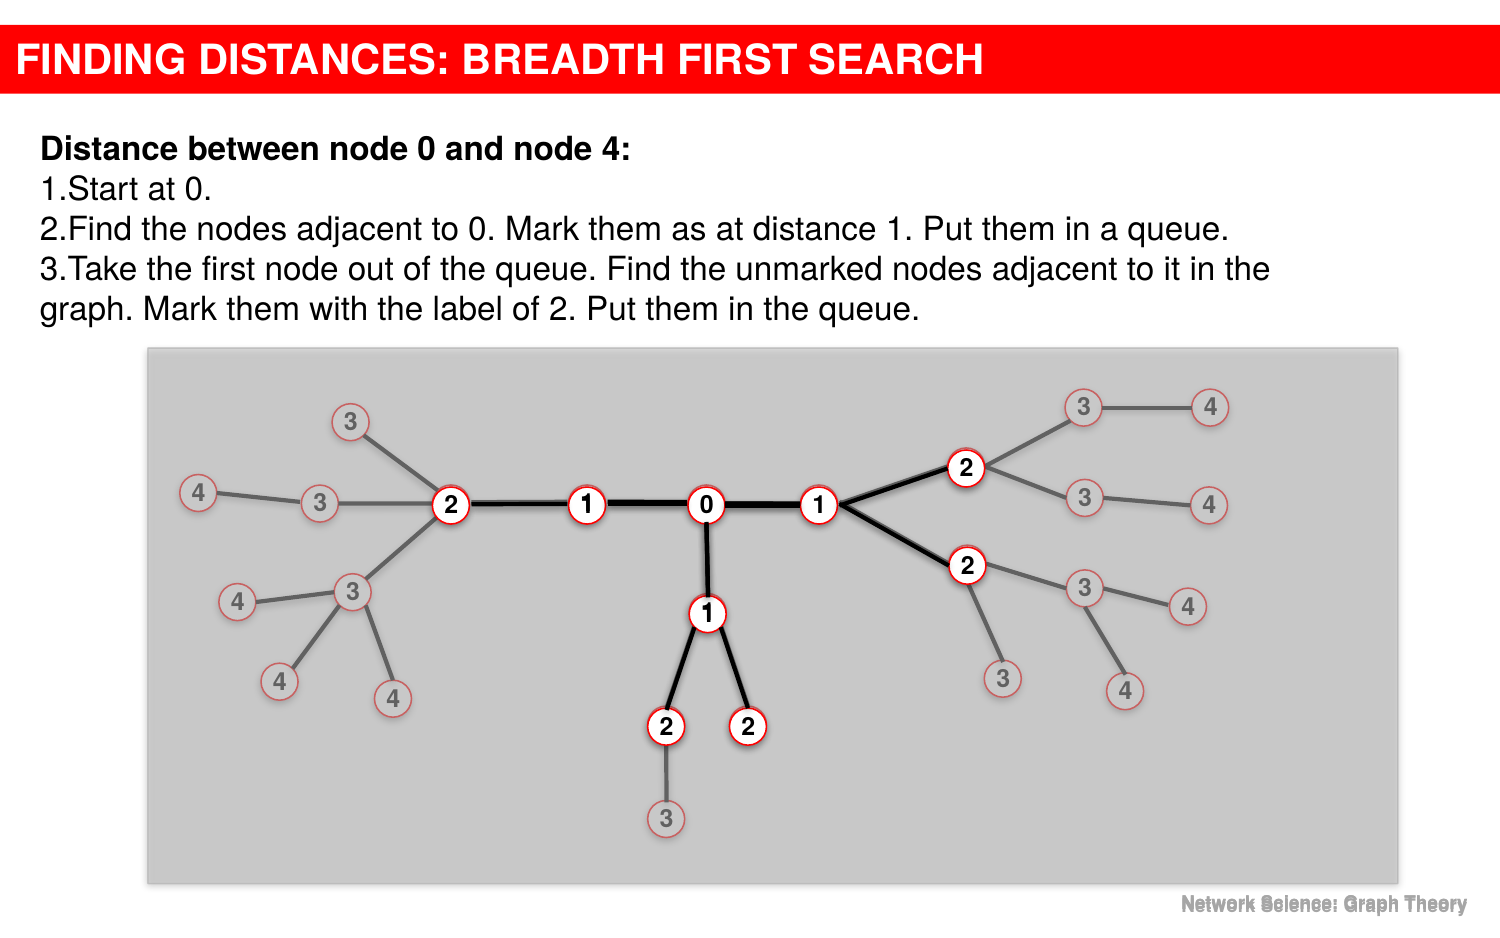

FINDING DISTANCES: BREADTH FIRST SEARCH
Distance between node 0 and node 4:
Start at 0.
Find the nodes adjacent to 0. Mark them as at distance 1. Put them in a queue.
Take the first node out of the queue. Find the unmarked nodes adjacent to it in the graph. Mark them with the label of 2. Put them in the queue.

3
4

3

2

4

3

2
1
1
1
3

4

2

3

3

4

4

1

3

4

4

4

2
2

3
Network Science: Graph Theory

2
1

2
1
0
1

2
1

1

2
2
Network Science: Graph Theory
Network Science: Graph Theory